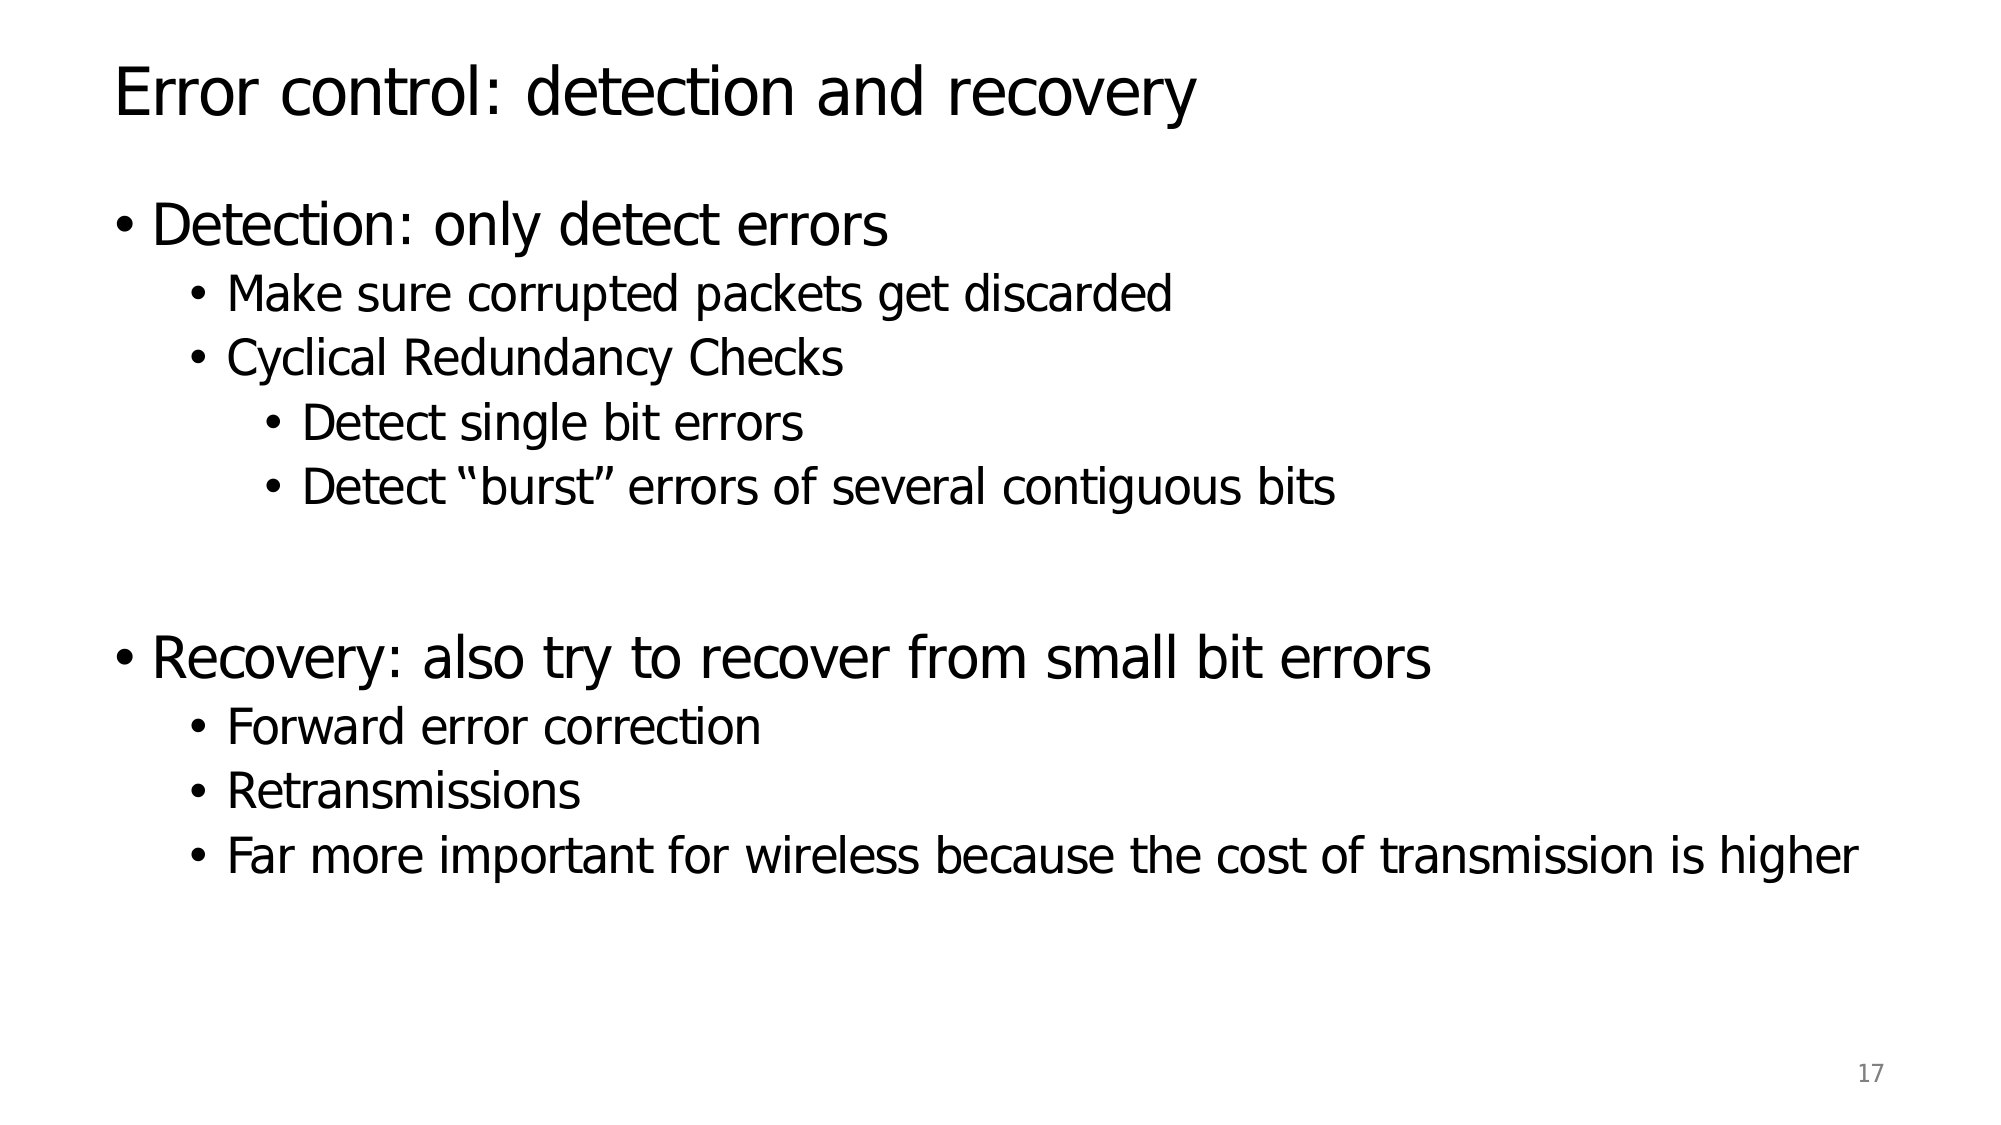

# Error control: detection and recovery
Detection: only detect errors
Make sure corrupted packets get discarded
Cyclical Redundancy Checks
Detect single bit errors
Detect “burst” errors of several contiguous bits

Recovery: also try to recover from small bit errors
Forward error correction
Retransmissions
Far more important for wireless because the cost of transmission is higher

17